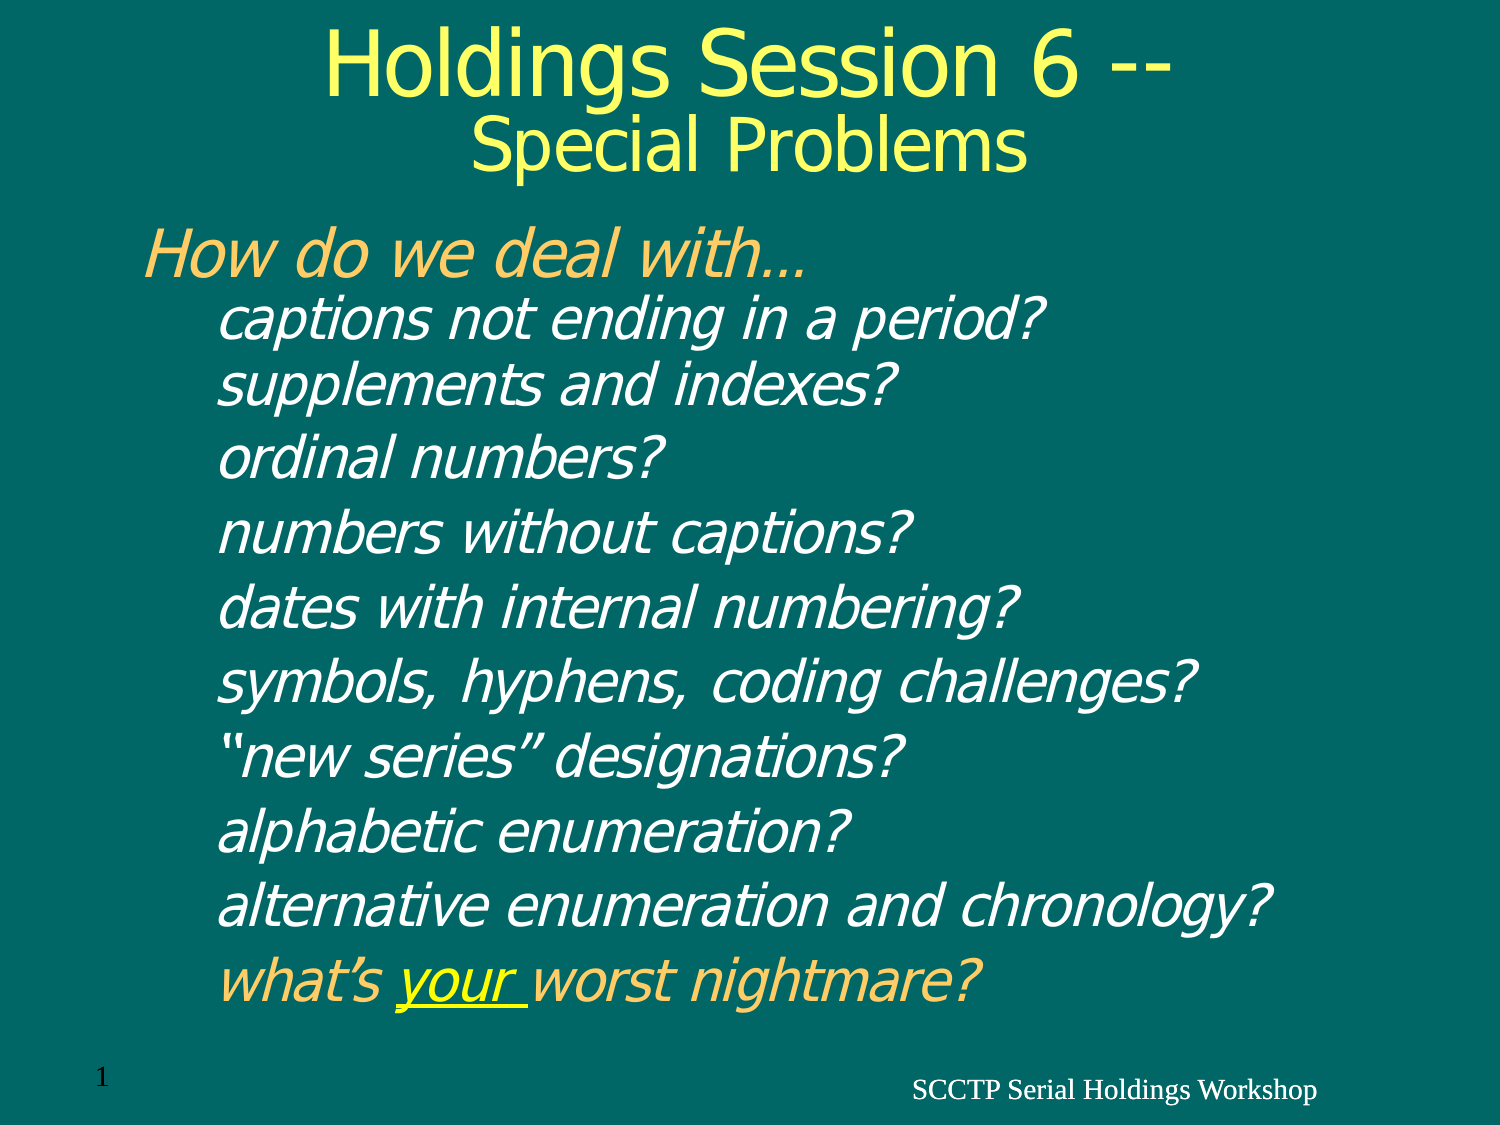

# Holdings Session 6 -- Special Problems
How do we deal with…
captions not ending in a period?
supplements and indexes?
ordinal numbers?
numbers without captions?
dates with internal numbering?
symbols, hyphens, coding challenges?
“new series” designations?
alphabetic enumeration?
alternative enumeration and chronology?
what’s your worst nightmare?
1
1
SCCTP Serial Holdings Workshop
SCCTP Serial Holdings Workshop